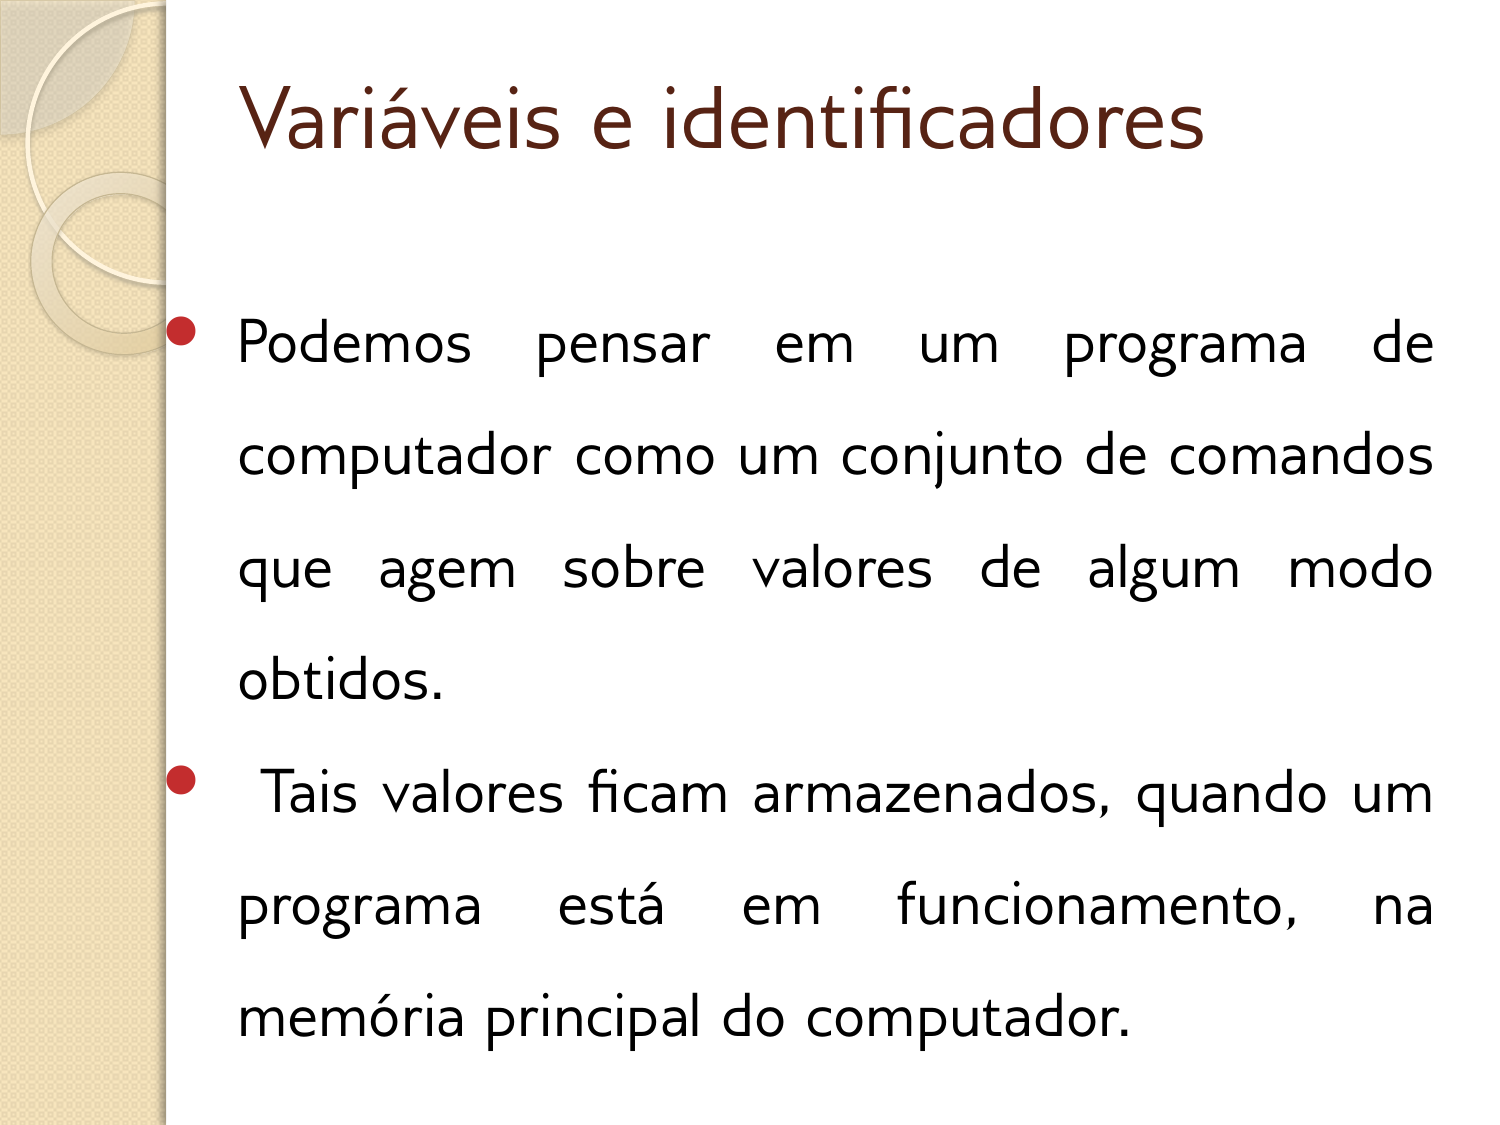

# Variáveis e identificadores
Podemos pensar em um programa de computador como um conjunto de comandos que agem sobre valores de algum modo obtidos.
 Tais valores ficam armazenados, quando um programa está em funcionamento, na memória principal do computador.